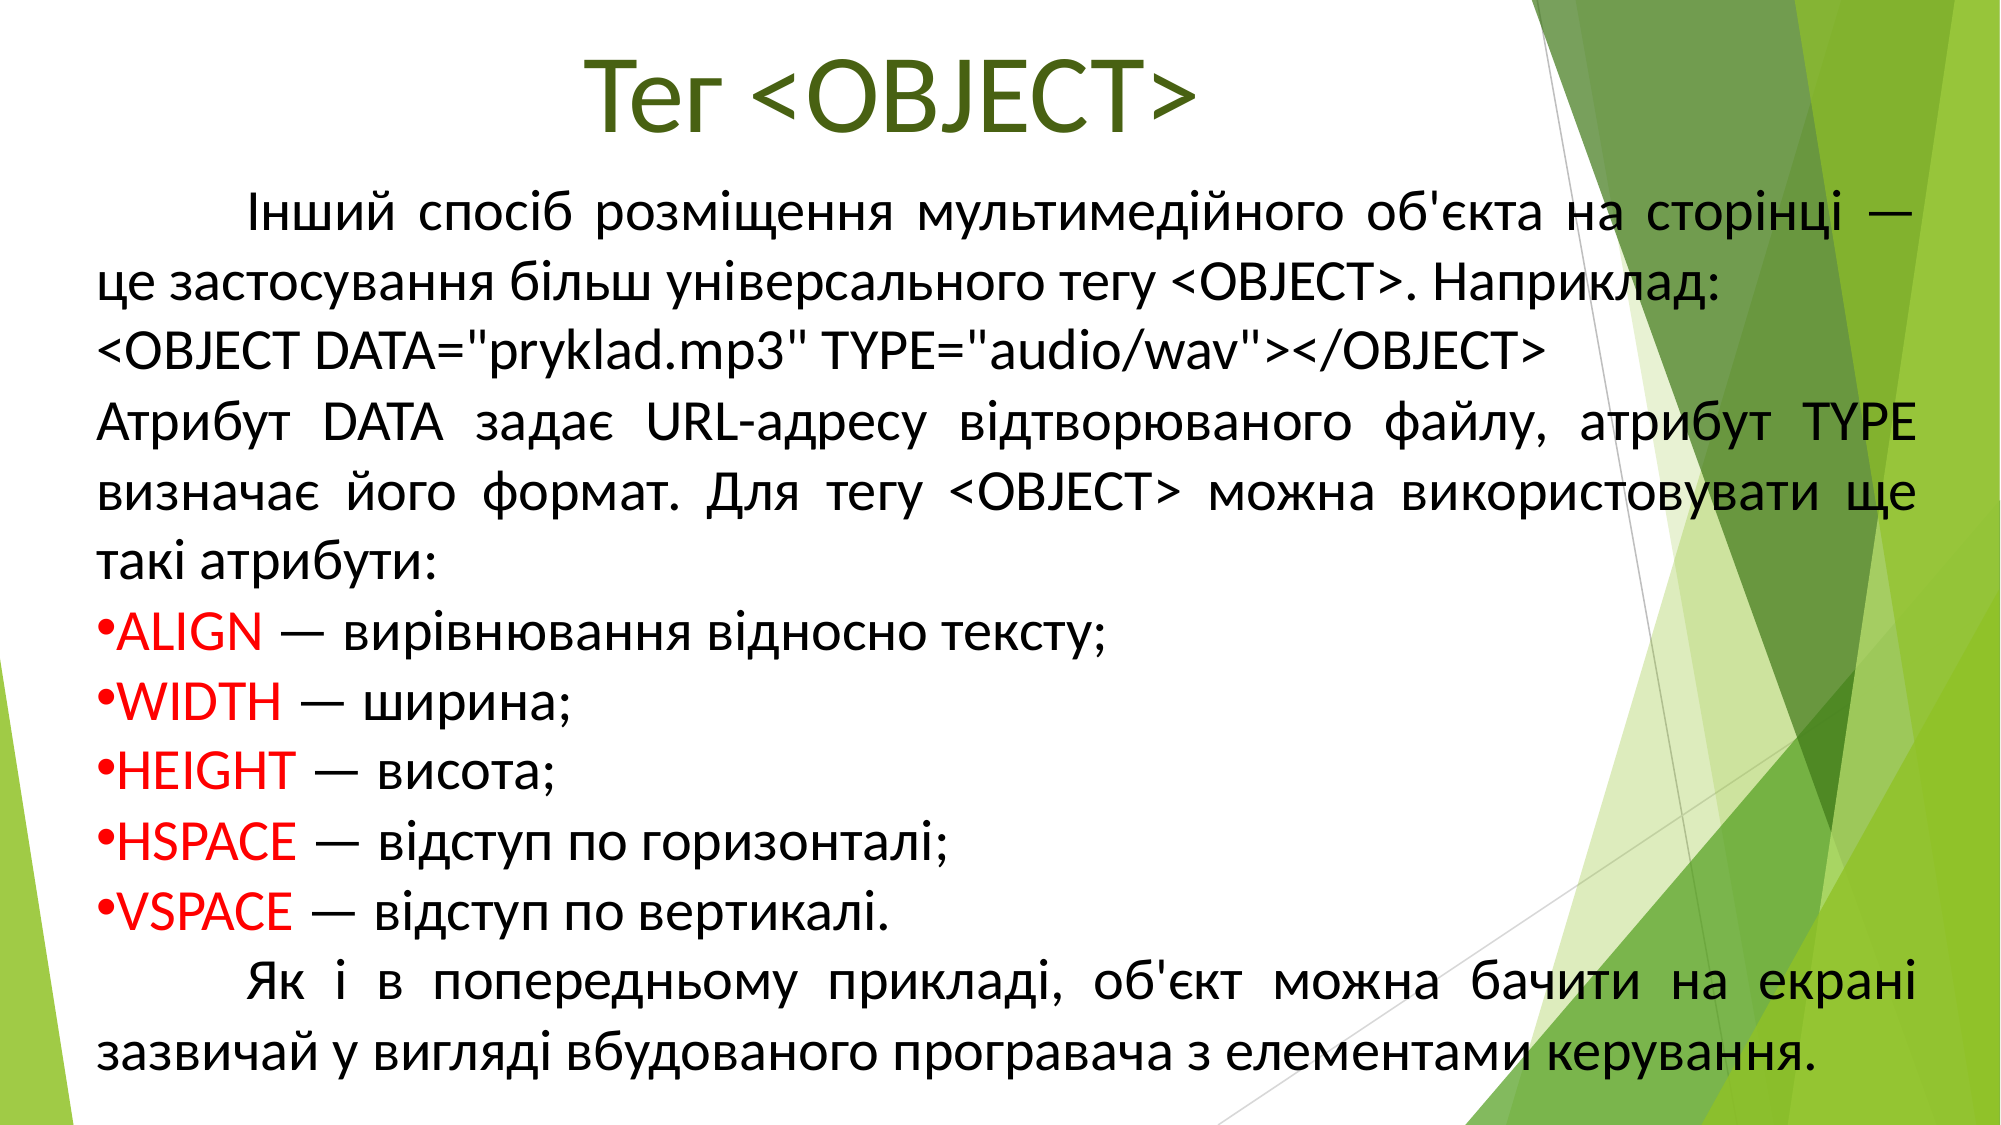

Тег <OBJECT>
	Інший спосіб розміщення мультимедійного об'єкта на сторінці — це застосування більш універсального тегу <OBJECT>. Наприклад:
<OBJECT DATA="pryklad.mp3" TYPE="audio/wav"></OBJECT>
Атрибут DATA задає URL-адресу відтворюваного файлу, атрибут TYPE визначає його формат. Для тегу <OBJECT> можна використовувати ще такі атрибути:
ALIGN — вирівнювання відносно тексту;
WIDTH — ширина;
HEIGHT — висота;
HSPACE — відступ по горизонталі;
VSPACE — відступ по вертикалі.
	Як і в попередньому прикладі, об'єкт можна бачити на екрані зазвичай у вигляді вбудованого програвача з елементами керування.